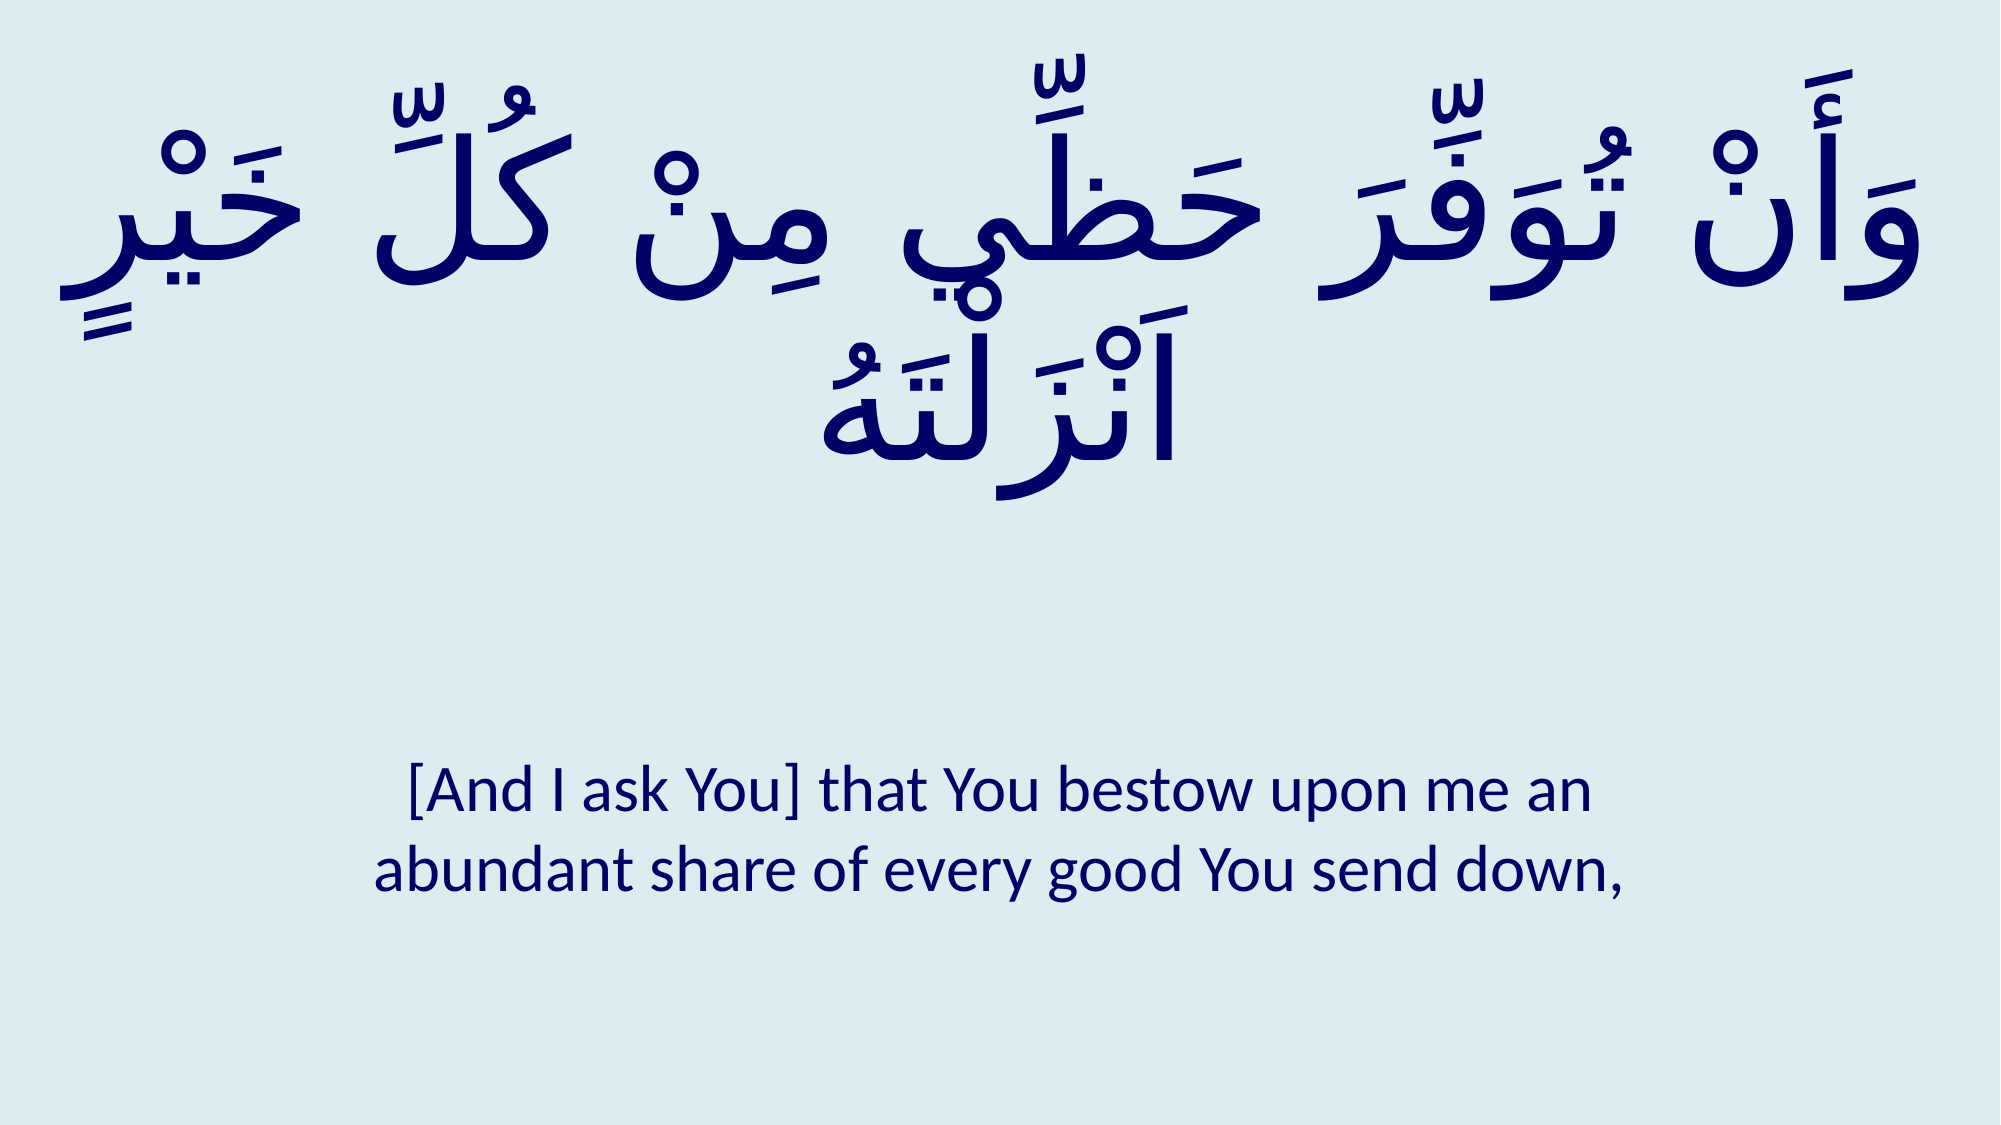

# وَأَنْ تُوَفِّرَ حَظِّي مِنْ كُلِّ خَیْرٍ اَنْزَلْتَهُ
[And I ask You] that You bestow upon me an abundant share of every good You send down,